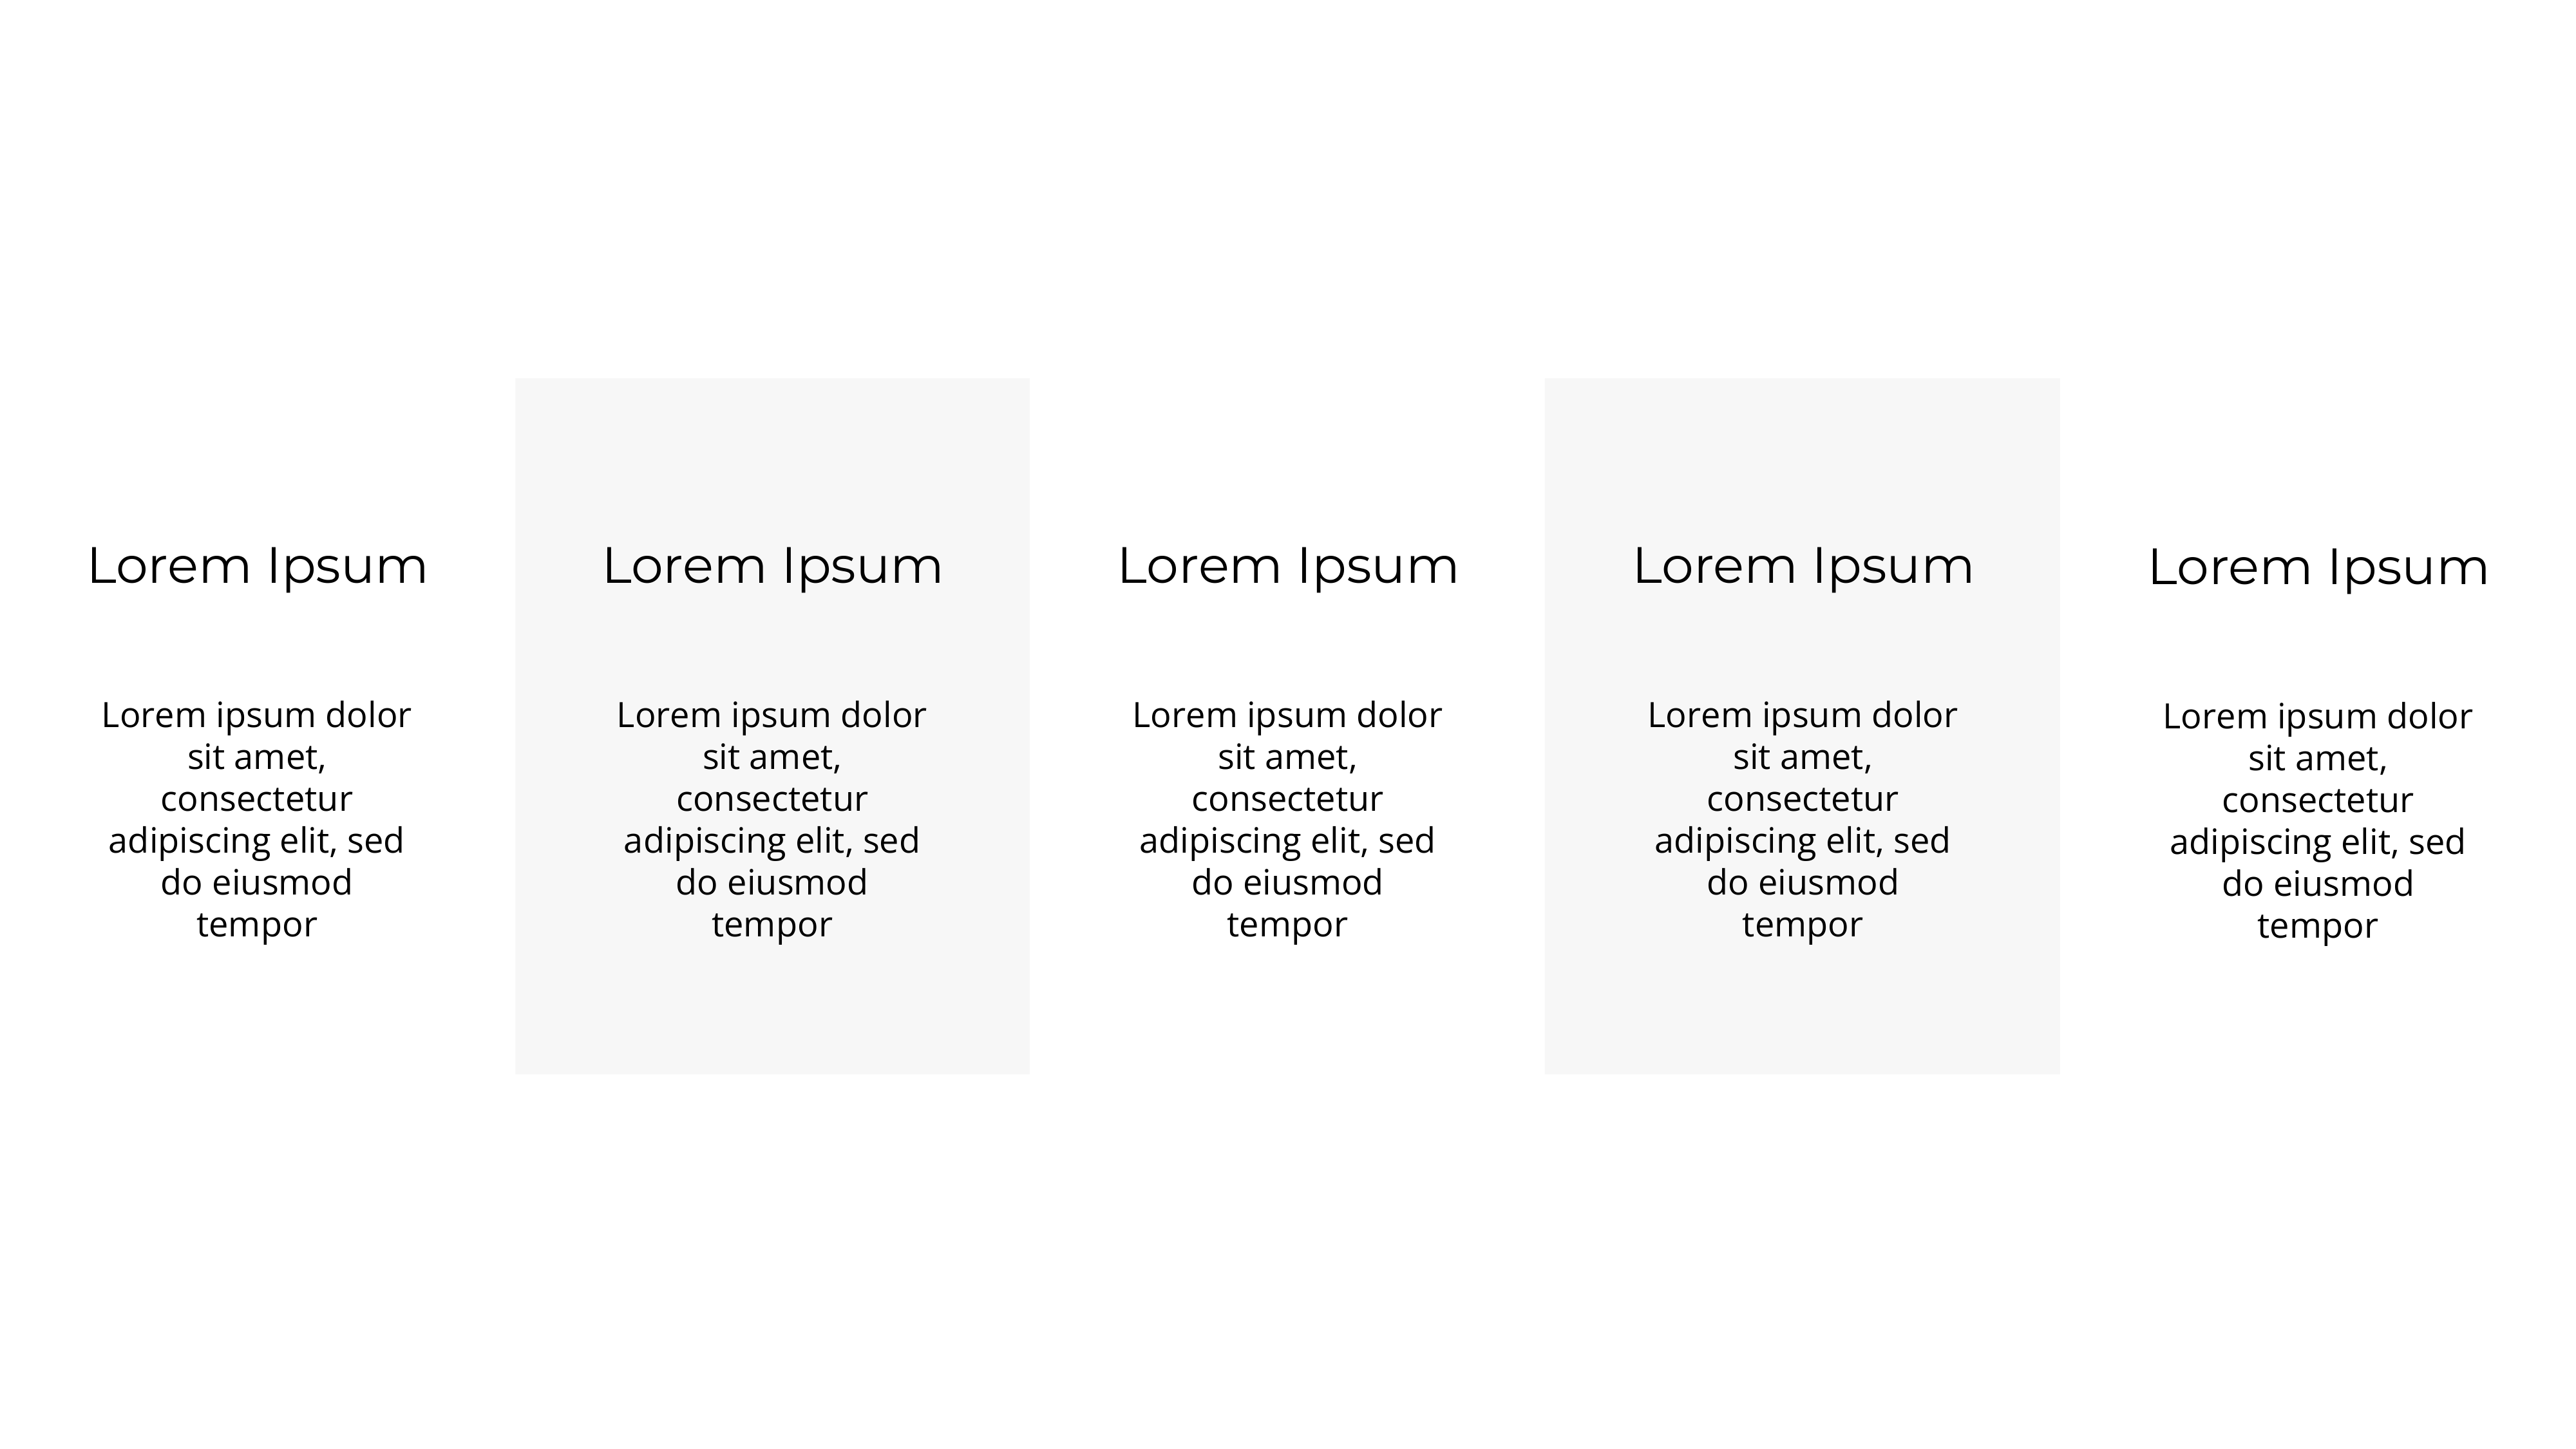

Lorem Ipsum
Lorem Ipsum
Lorem Ipsum
Lorem Ipsum
Lorem Ipsum
Lorem ipsum dolor sit amet, consectetur adipiscing elit, sed do eiusmod tempor
Lorem ipsum dolor sit amet, consectetur adipiscing elit, sed do eiusmod tempor
Lorem ipsum dolor sit amet, consectetur adipiscing elit, sed do eiusmod tempor
Lorem ipsum dolor sit amet, consectetur adipiscing elit, sed do eiusmod tempor
Lorem ipsum dolor sit amet, consectetur adipiscing elit, sed do eiusmod tempor